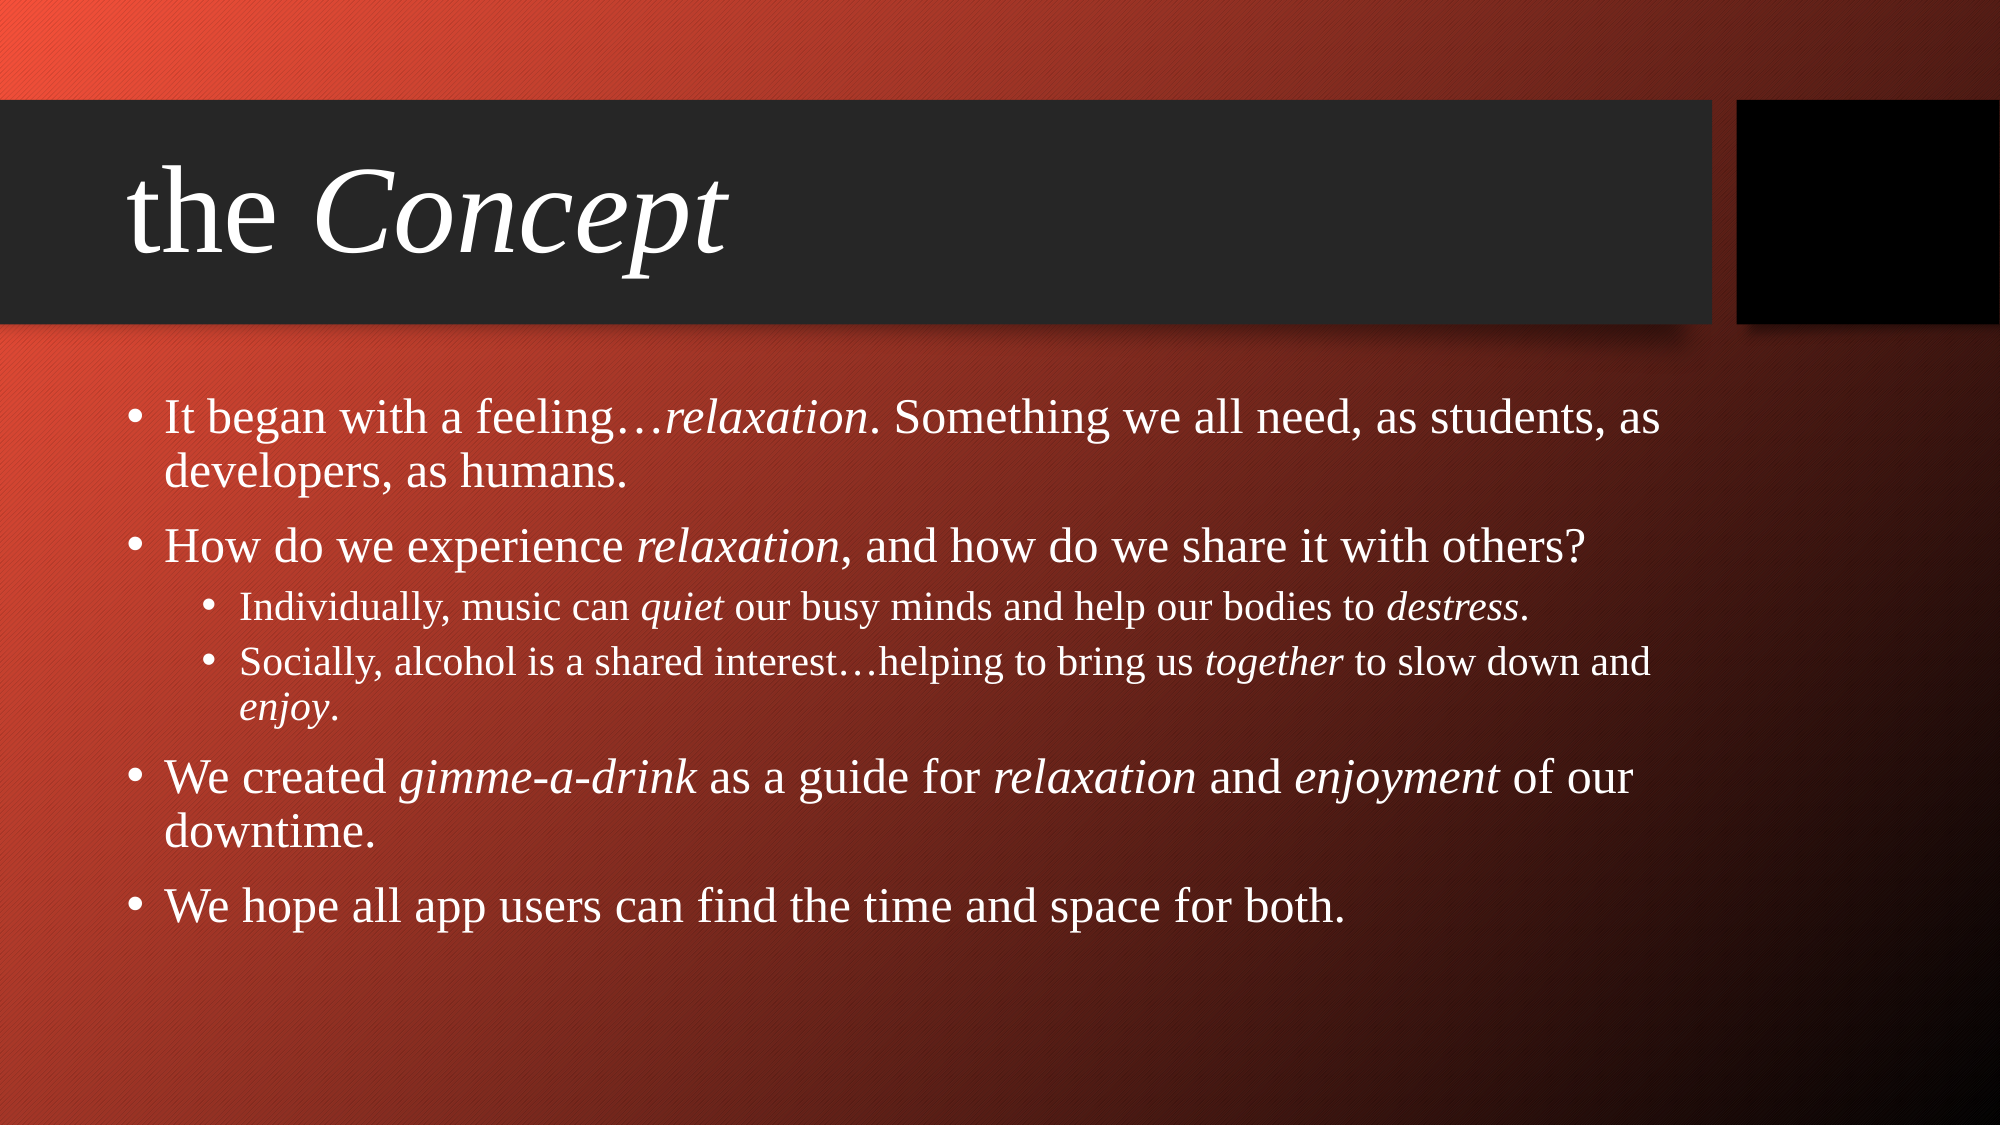

# the Concept
It began with a feeling…relaxation. Something we all need, as students, as developers, as humans.
How do we experience relaxation, and how do we share it with others?
Individually, music can quiet our busy minds and help our bodies to destress.
Socially, alcohol is a shared interest…helping to bring us together to slow down and enjoy.
We created gimme-a-drink as a guide for relaxation and enjoyment of our downtime.
We hope all app users can find the time and space for both.